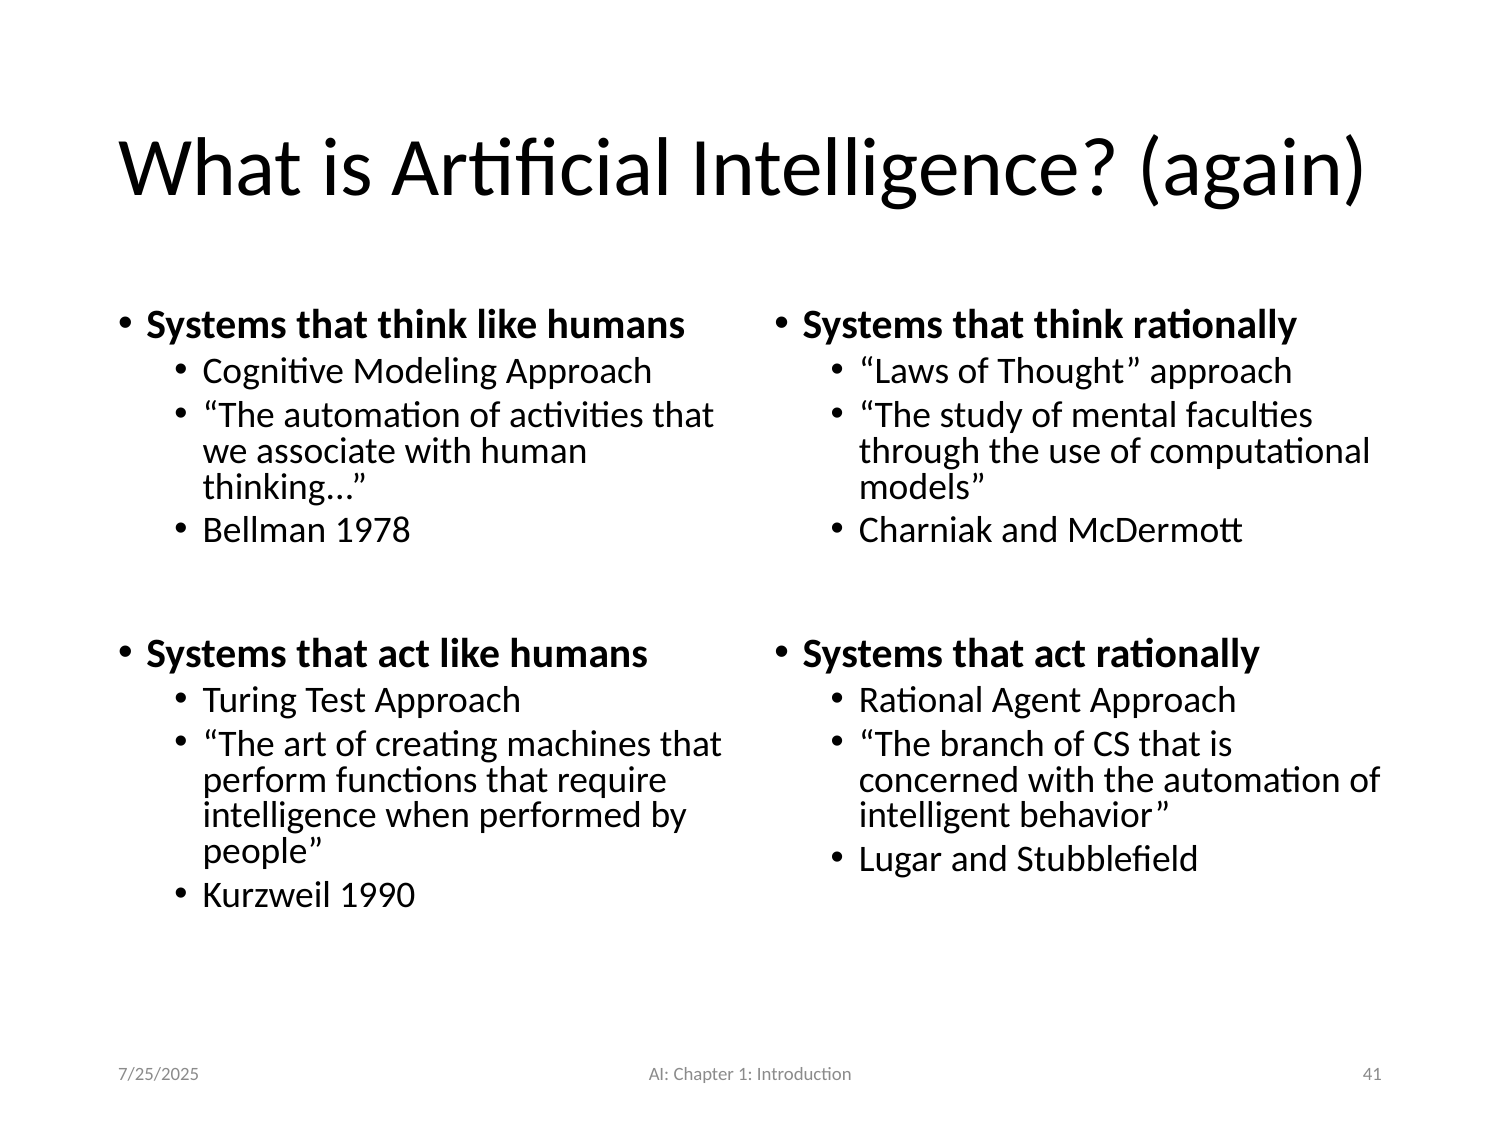

# What is Artificial Intelligence? (again)
Systems that think like humans
Cognitive Modeling Approach
“The automation of activities that we associate with human thinking...”
Bellman 1978

Systems that act like humans
Turing Test Approach
“The art of creating machines that perform functions that require intelligence when performed by people”
Kurzweil 1990
Systems that think rationally
“Laws of Thought” approach
“The study of mental faculties through the use of computational models”
Charniak and McDermott

Systems that act rationally
Rational Agent Approach
“The branch of CS that is concerned with the automation of intelligent behavior”
Lugar and Stubblefield

7/25/2025
AI: Chapter 1: Introduction
41